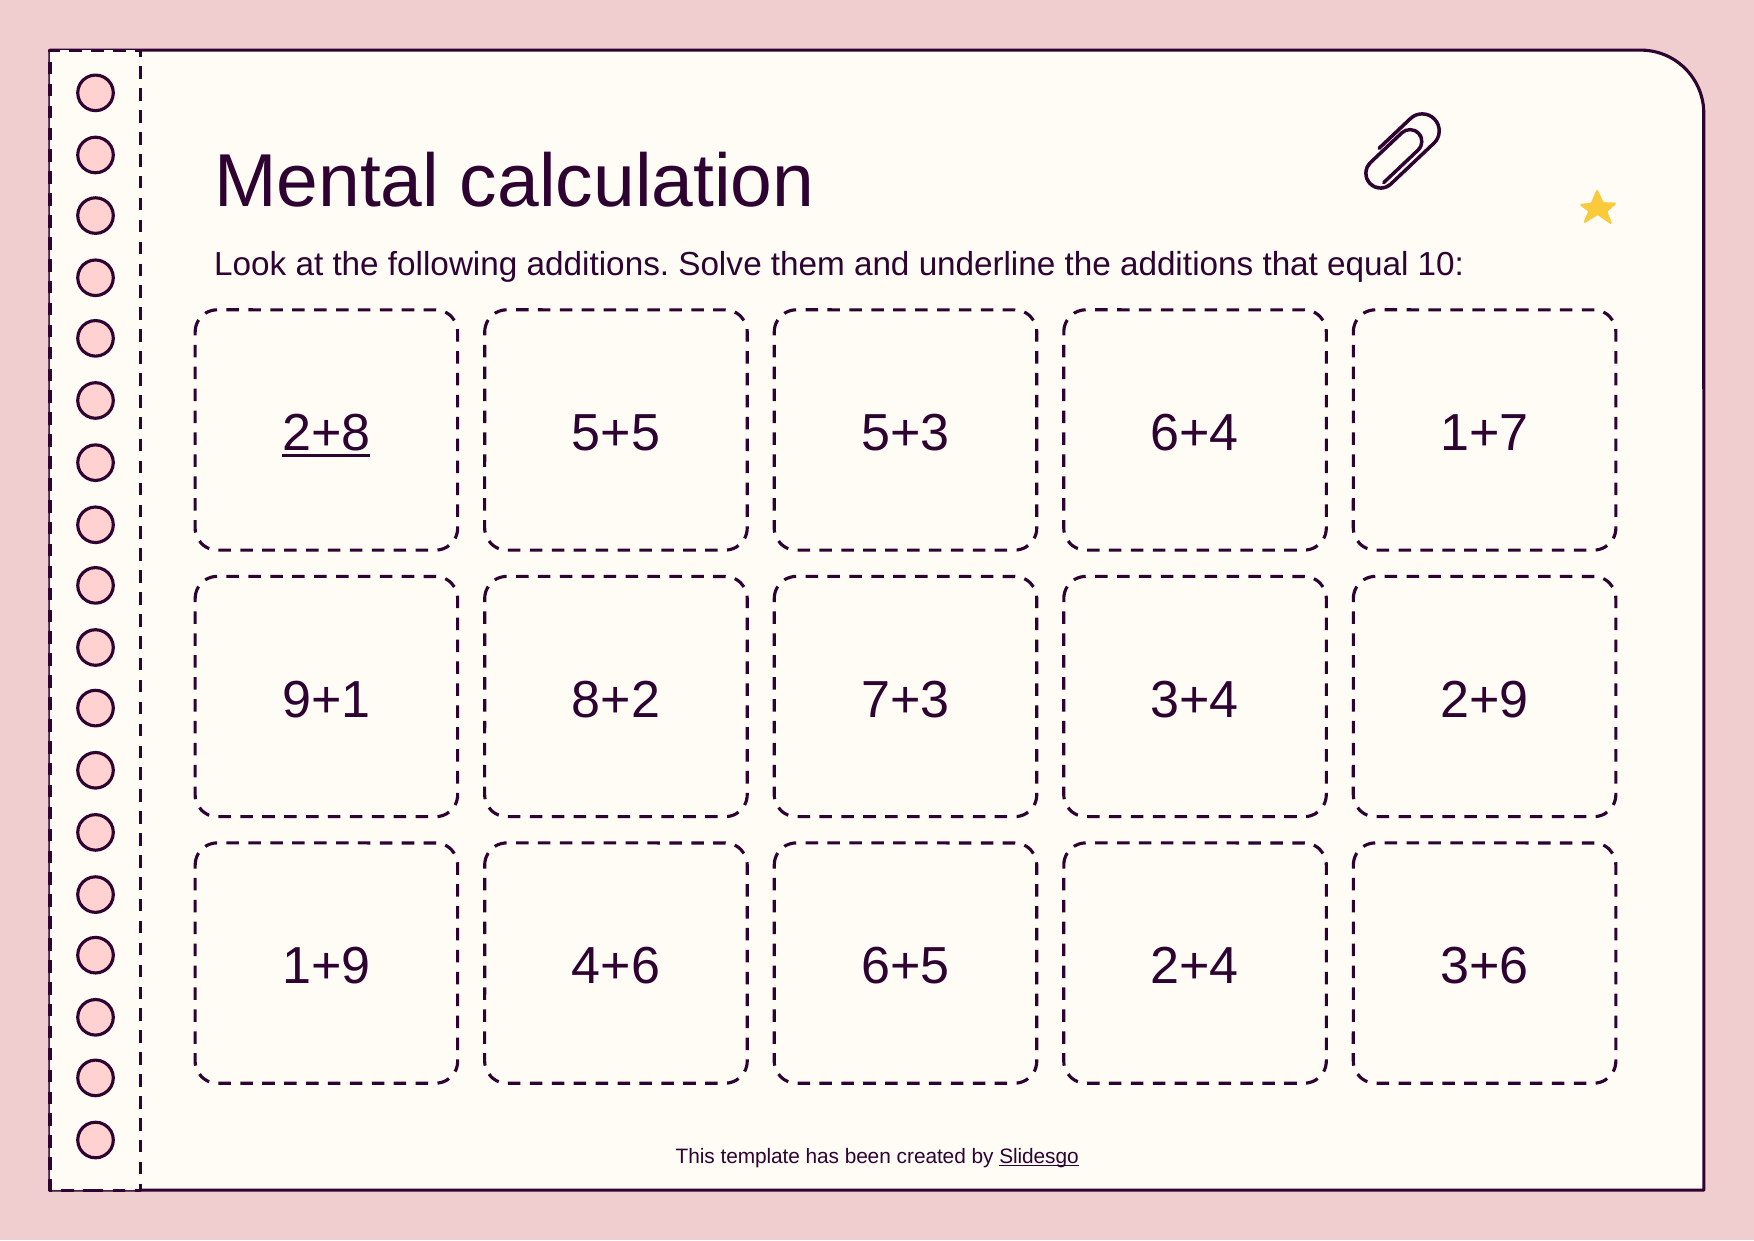

# Mental calculation

Look at the following additions. Solve them and underline the additions that equal 10:
2+8
5+5
5+3
6+4
1+7
9+1
8+2
7+3
3+4
2+9
1+9
4+6
6+5
2+4
3+6
This template has been created by Slidesgo